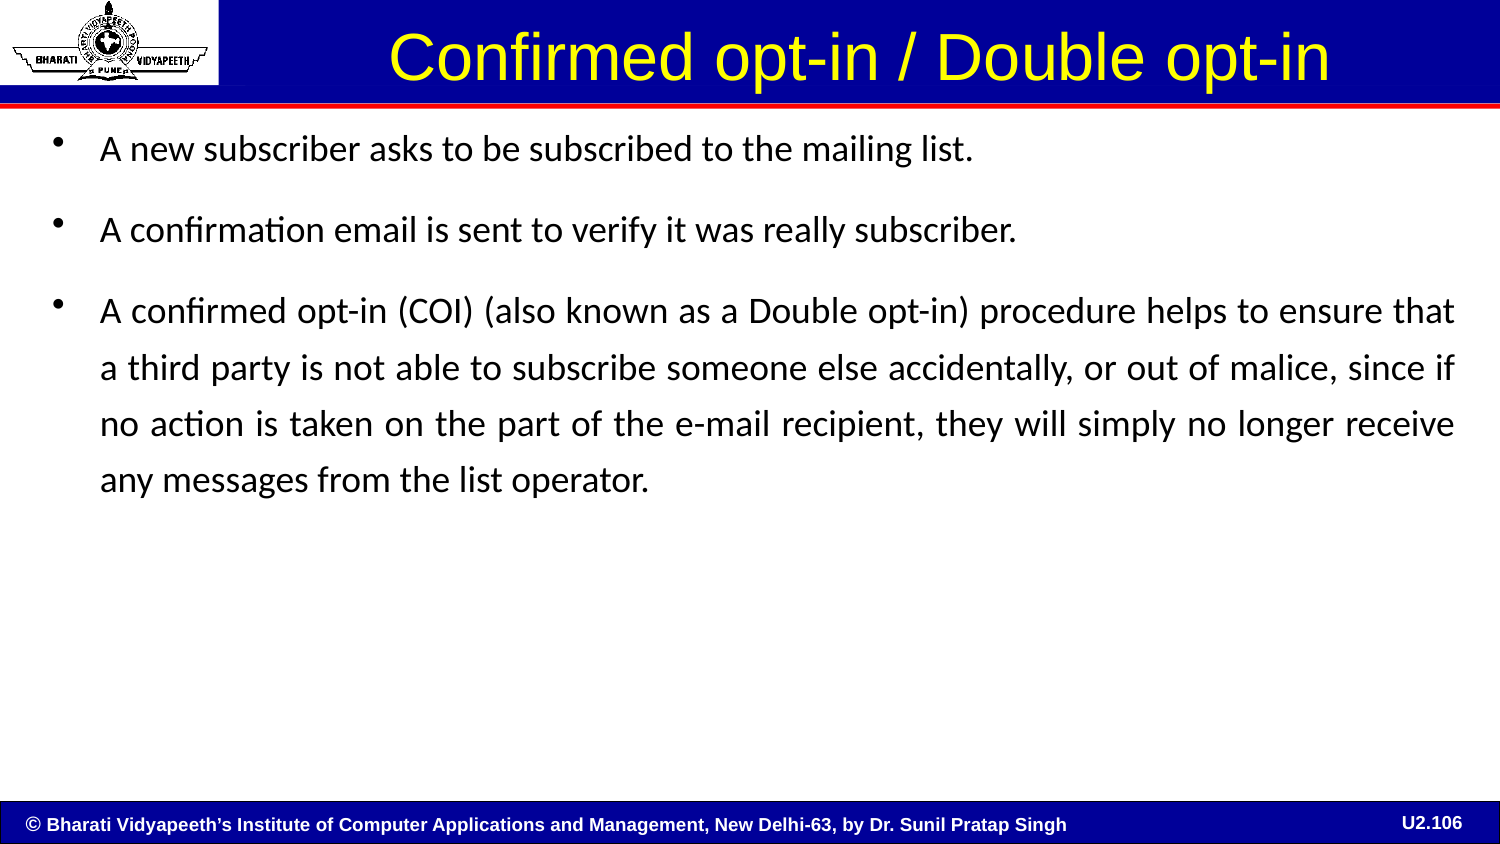

# Confirmed opt-in / Double opt-in
A new subscriber asks to be subscribed to the mailing list.
A confirmation email is sent to verify it was really subscriber.
A confirmed opt-in (COI) (also known as a Double opt-in) procedure helps to ensure that a third party is not able to subscribe someone else accidentally, or out of malice, since if no action is taken on the part of the e-mail recipient, they will simply no longer receive any messages from the list operator.